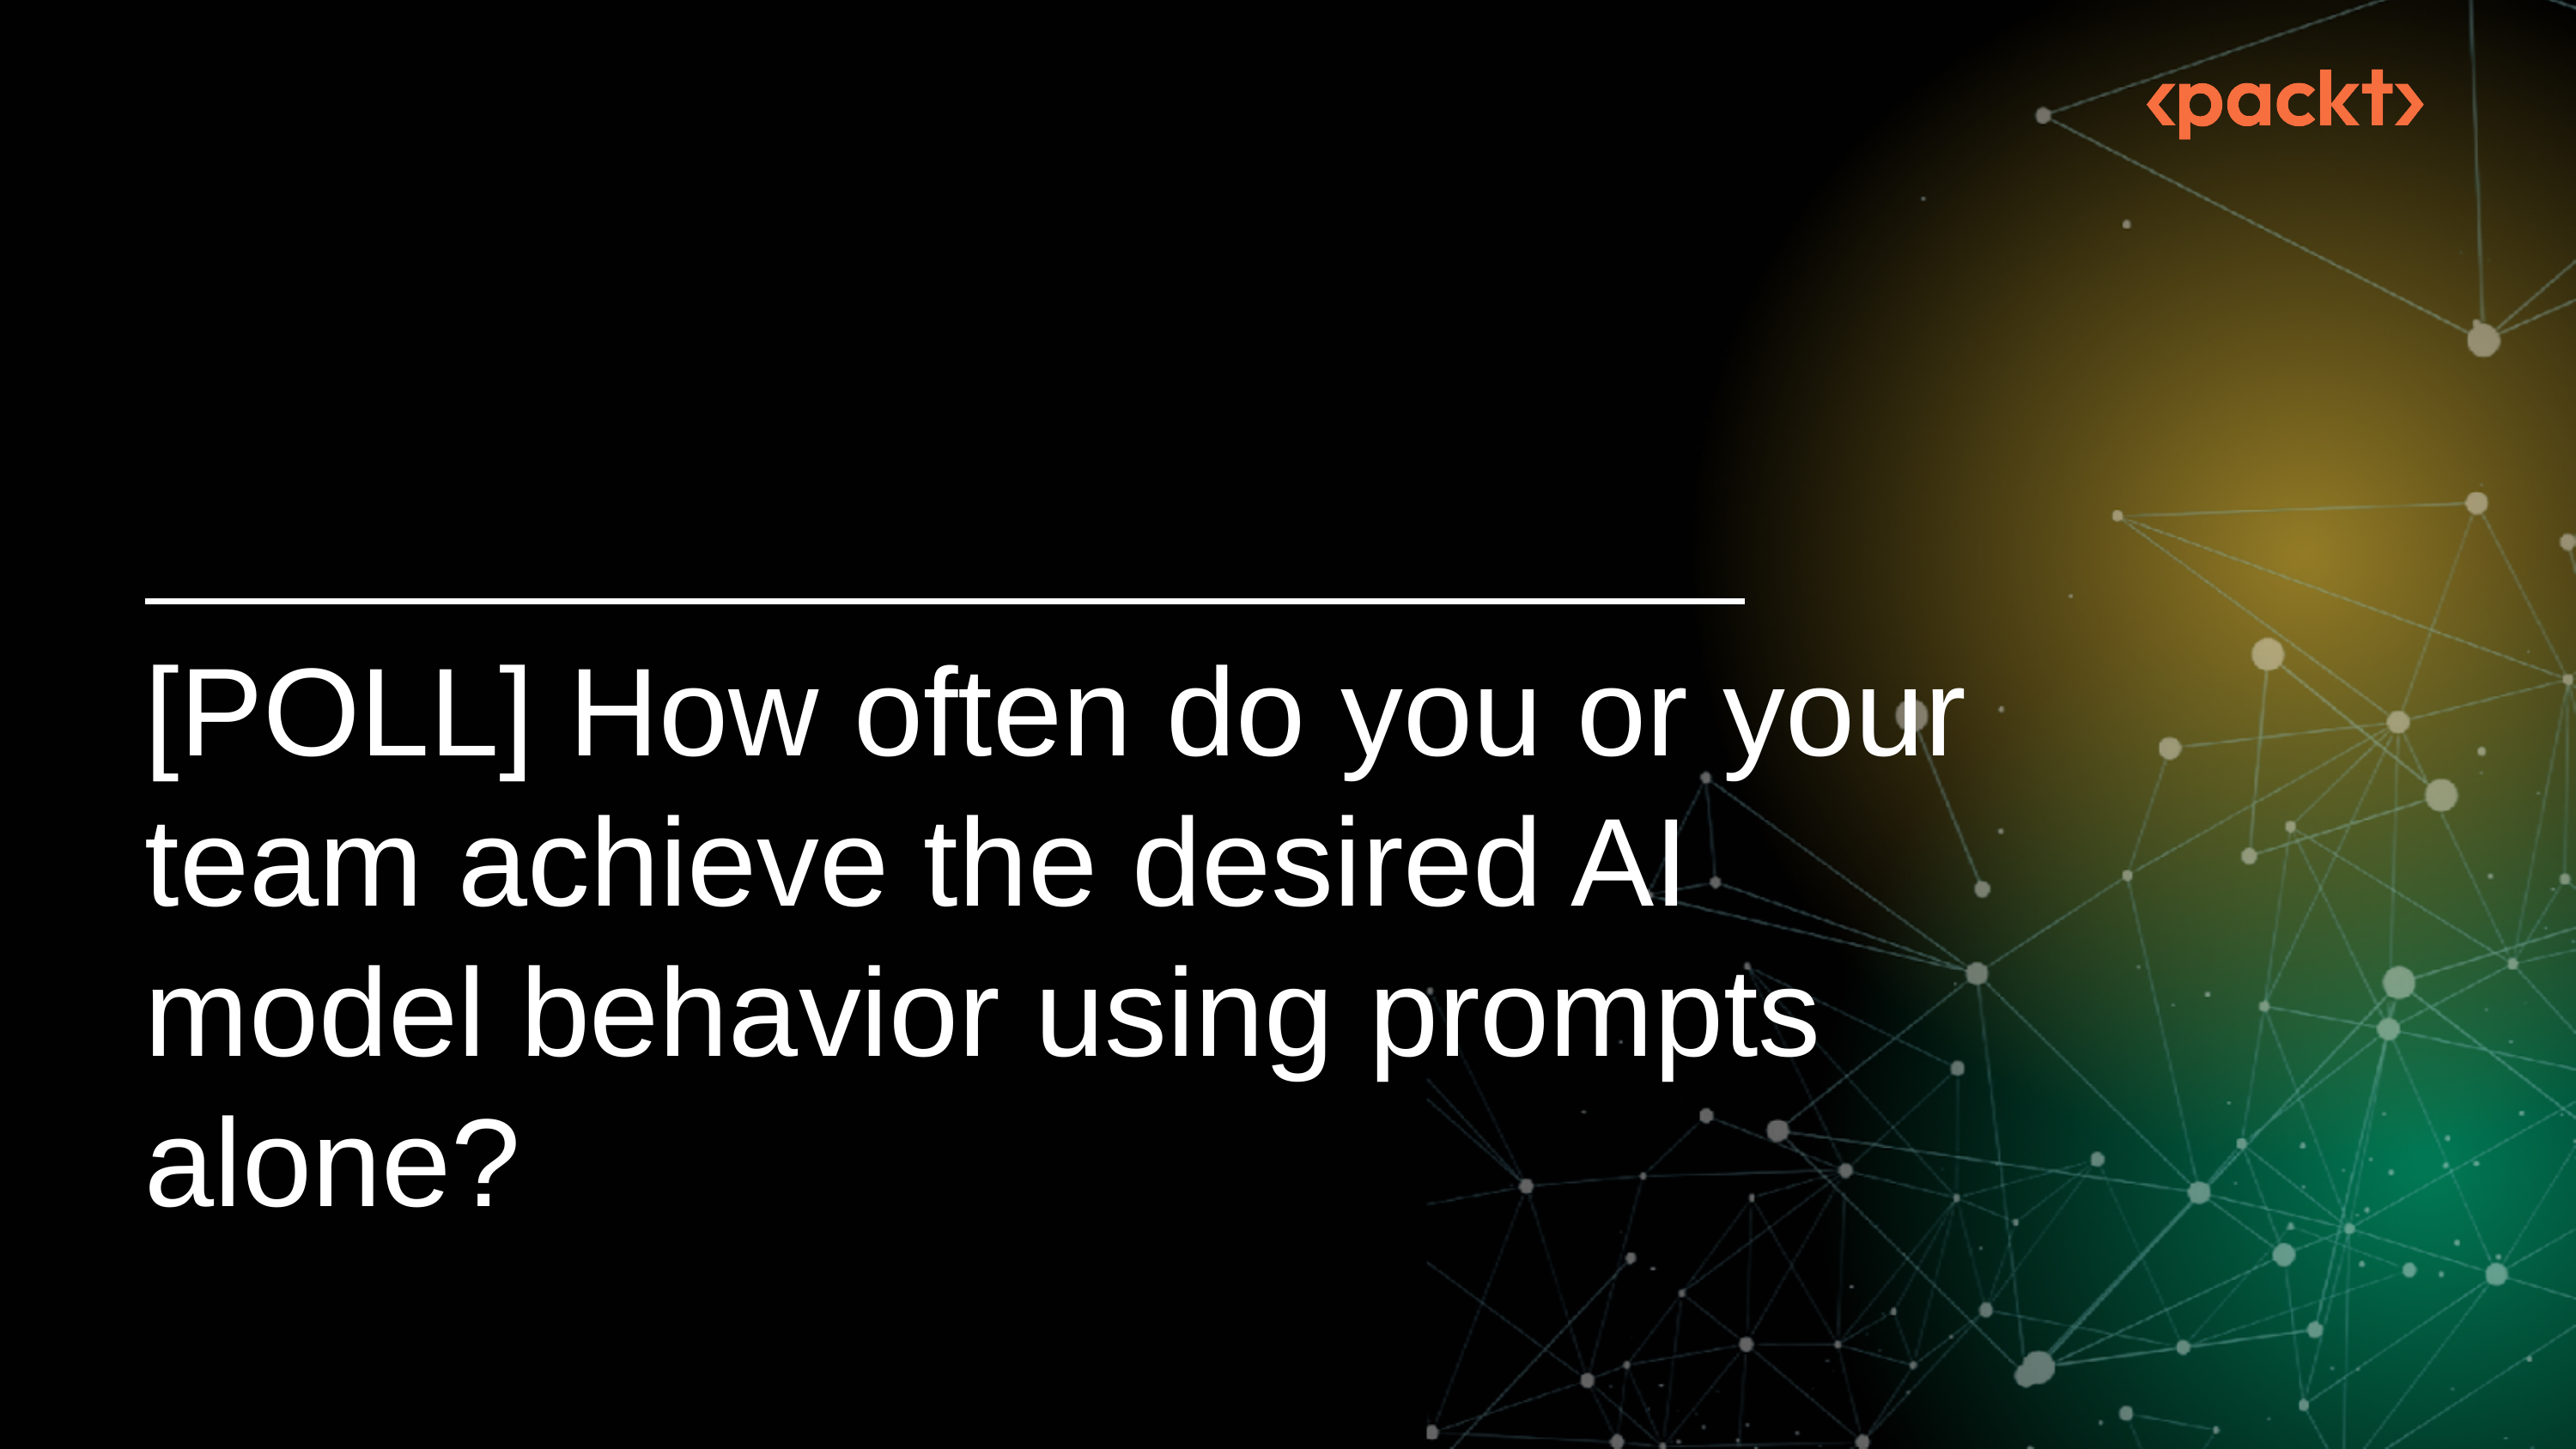

[POLL] How often do you or your team achieve the desired AI model behavior using prompts alone?